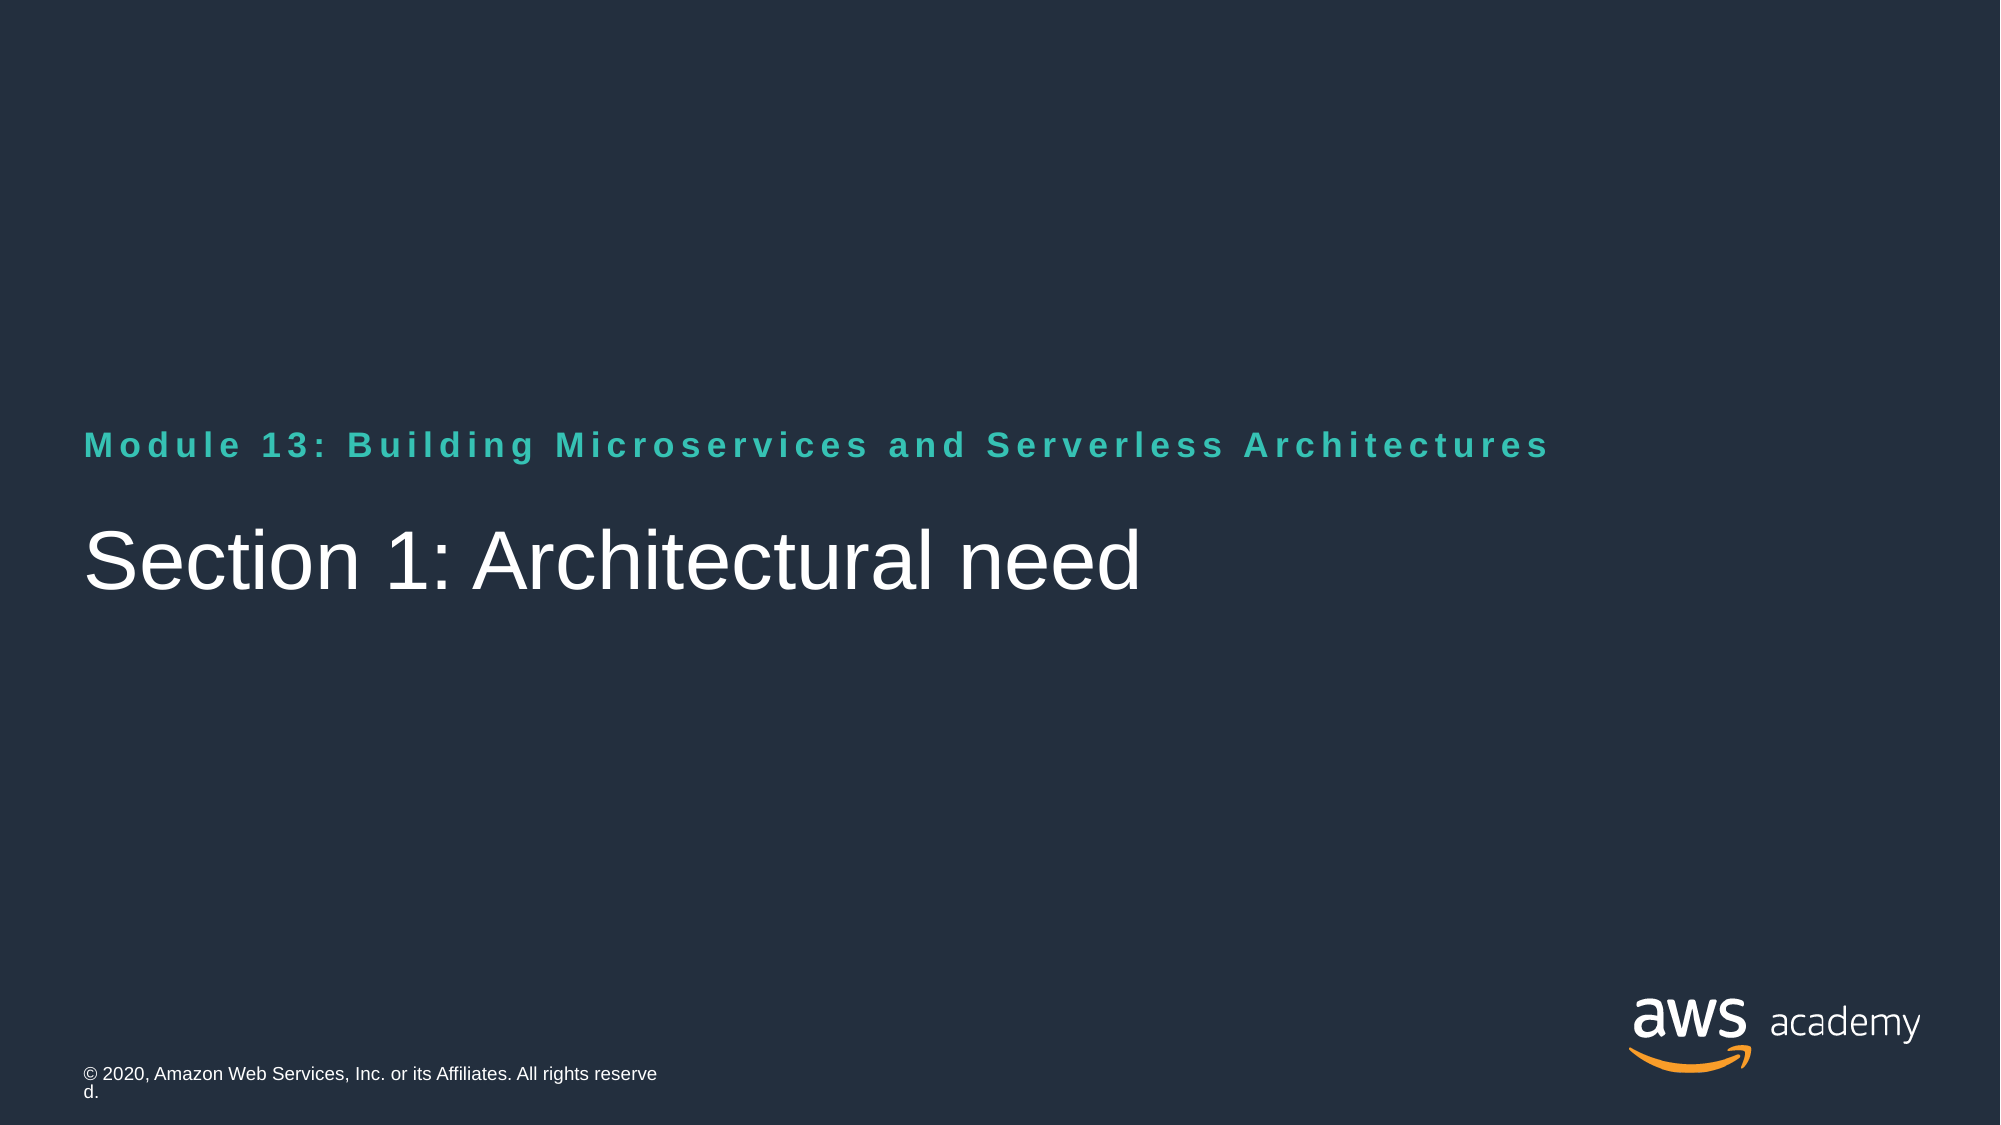

Module 13: Building Microservices and Serverless Architectures
# Section 1: Architectural need
© 2020, Amazon Web Services, Inc. or its Affiliates. All rights reserved.